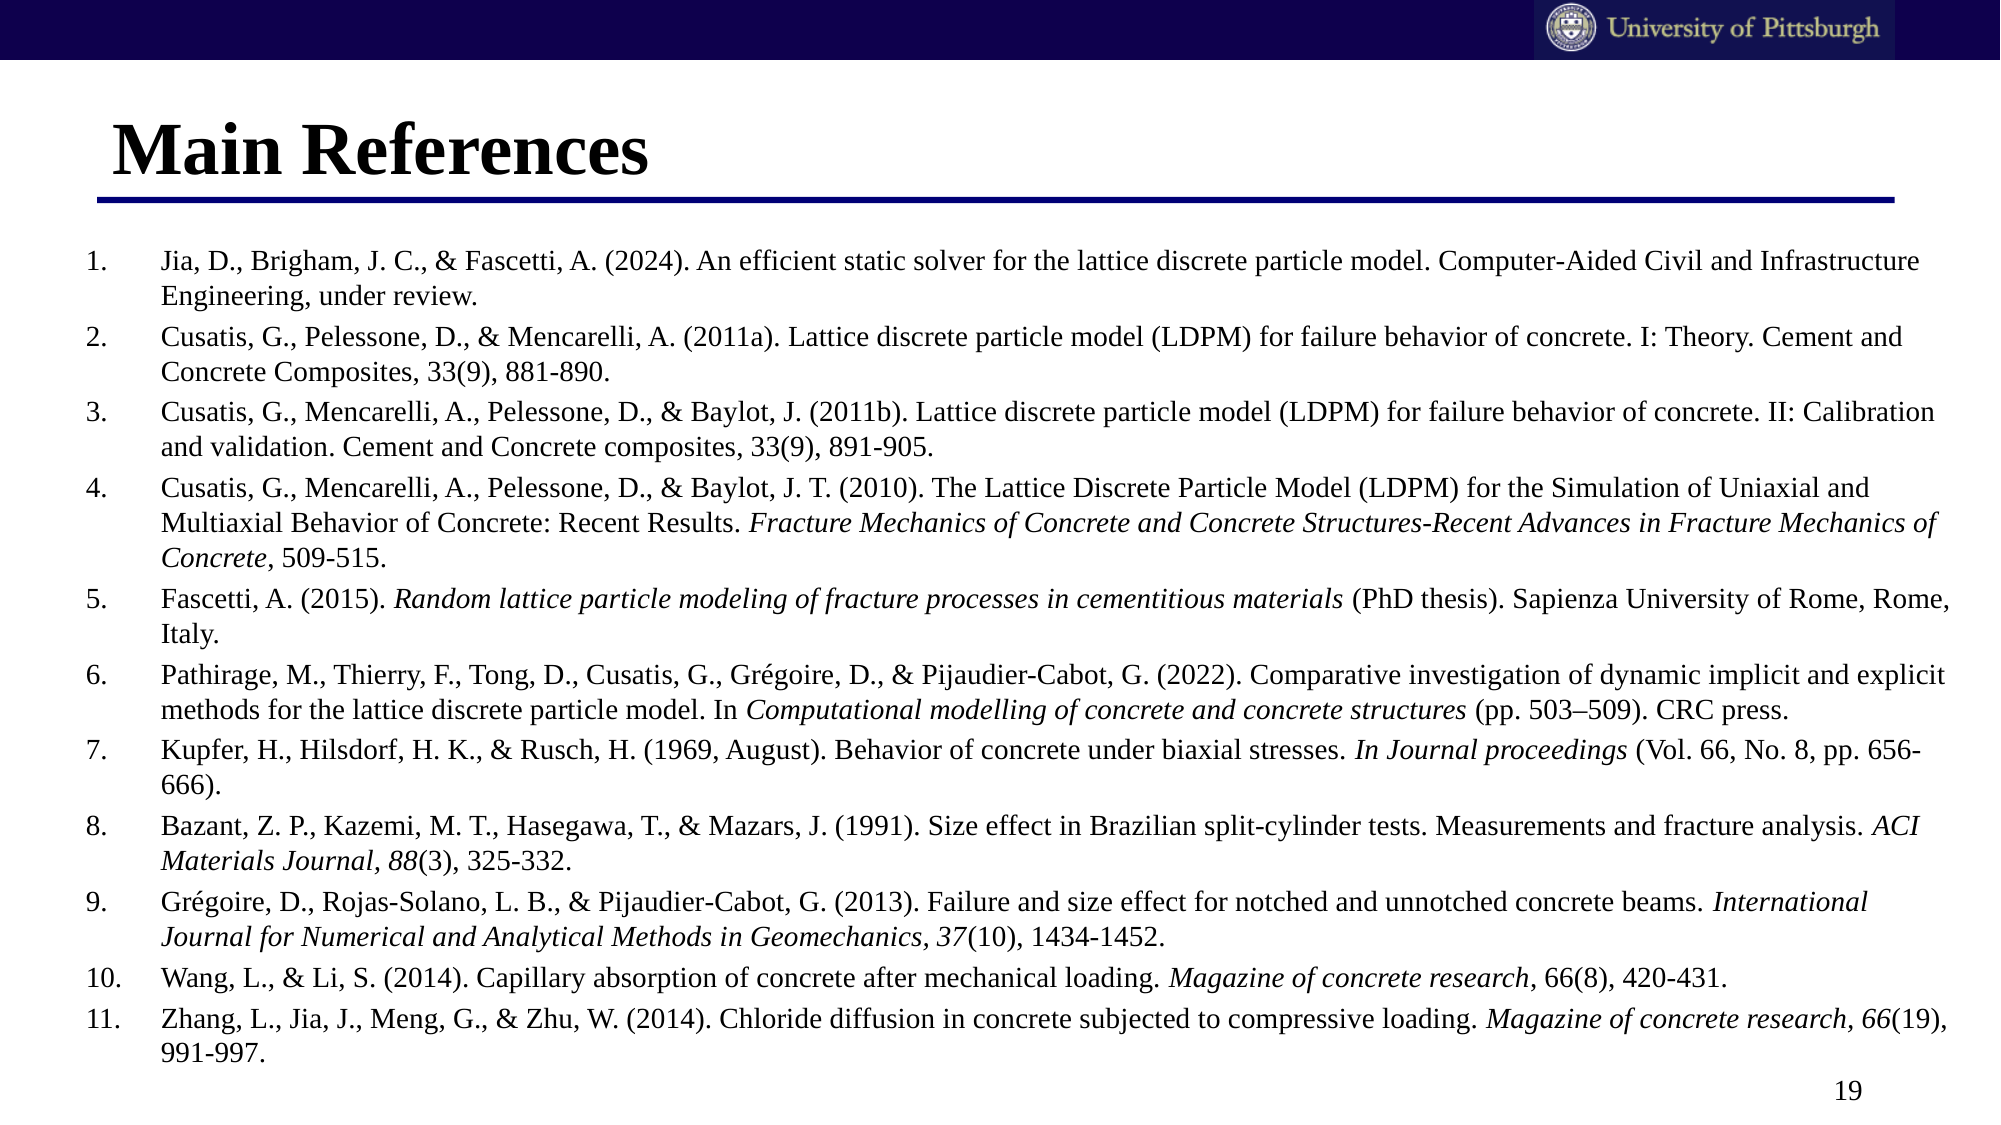

# Main References
Jia, D., Brigham, J. C., & Fascetti, A. (2024). An efficient static solver for the lattice discrete particle model. Computer‐Aided Civil and Infrastructure Engineering, under review.
Cusatis, G., Pelessone, D., & Mencarelli, A. (2011a). Lattice discrete particle model (LDPM) for failure behavior of concrete. I: Theory. Cement and Concrete Composites, 33(9), 881-890.
Cusatis, G., Mencarelli, A., Pelessone, D., & Baylot, J. (2011b). Lattice discrete particle model (LDPM) for failure behavior of concrete. II: Calibration and validation. Cement and Concrete composites, 33(9), 891-905.
Cusatis, G., Mencarelli, A., Pelessone, D., & Baylot, J. T. (2010). The Lattice Discrete Particle Model (LDPM) for the Simulation of Uniaxial and Multiaxial Behavior of Concrete: Recent Results. Fracture Mechanics of Concrete and Concrete Structures-Recent Advances in Fracture Mechanics of Concrete, 509-515.
Fascetti, A. (2015). Random lattice particle modeling of fracture processes in cementitious materials (PhD thesis). Sapienza University of Rome, Rome, Italy.
Pathirage, M., Thierry, F., Tong, D., Cusatis, G., Grégoire, D., & Pijaudier-Cabot, G. (2022). Comparative investigation of dynamic implicit and explicit methods for the lattice discrete particle model. In Computational modelling of concrete and concrete structures (pp. 503–509). CRC press.
Kupfer, H., Hilsdorf, H. K., & Rusch, H. (1969, August). Behavior of concrete under biaxial stresses. In Journal proceedings (Vol. 66, No. 8, pp. 656-666).
Bazant, Z. P., Kazemi, M. T., Hasegawa, T., & Mazars, J. (1991). Size effect in Brazilian split-cylinder tests. Measurements and fracture analysis. ACI Materials Journal, 88(3), 325-332.
Grégoire, D., Rojas‐Solano, L. B., & Pijaudier‐Cabot, G. (2013). Failure and size effect for notched and unnotched concrete beams. International Journal for Numerical and Analytical Methods in Geomechanics, 37(10), 1434-1452.
Wang, L., & Li, S. (2014). Capillary absorption of concrete after mechanical loading. Magazine of concrete research, 66(8), 420-431.
Zhang, L., Jia, J., Meng, G., & Zhu, W. (2014). Chloride diffusion in concrete subjected to compressive loading. Magazine of concrete research, 66(19), 991-997.

19